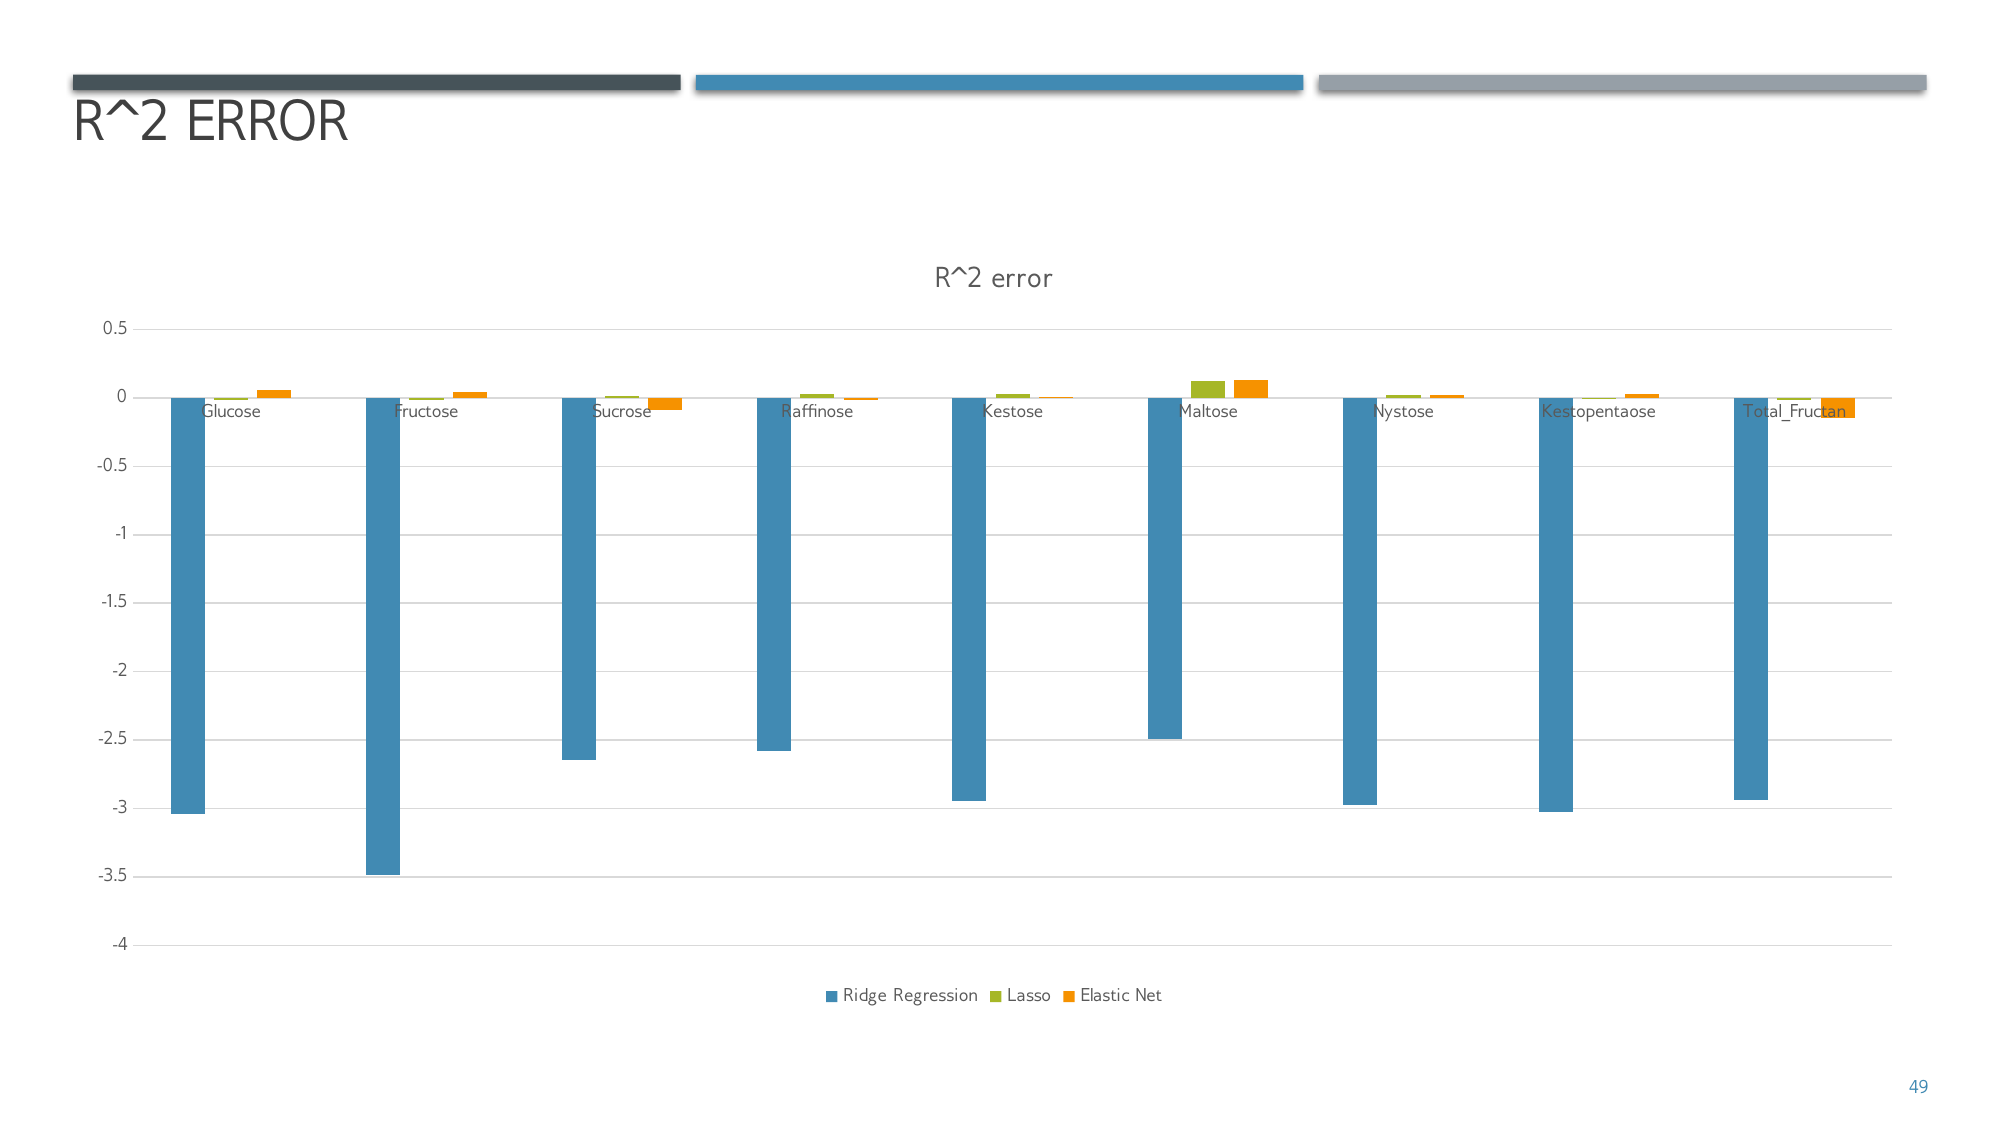

R^2 error

### Chart: R^2 error

| Category | Ridge Regression | Lasso | Elastic Net |
|---|---|---|---|
| Glucose | -3.0415 | -0.01924 | 0.056633 |
| Fructose | -3.48335 | -0.01317 | 0.04544 |
| Sucrose | -2.64905 | 0.014208 | -0.08924 |
| Raffinose | -2.58193 | 0.026226 | -0.01355 |
| Kestose | -2.94252 | 0.025089 | 0.007923 |
| Maltose | -2.48984 | 0.119368 | 0.132907 |
| Nystose | -2.97526 | 0.017393 | 0.02043 |
| Kestopentaose | -3.02246 | -0.00063 | 0.025075 |
| Total_Fructan | -2.93823 | -0.01234 | -0.14442 |
49